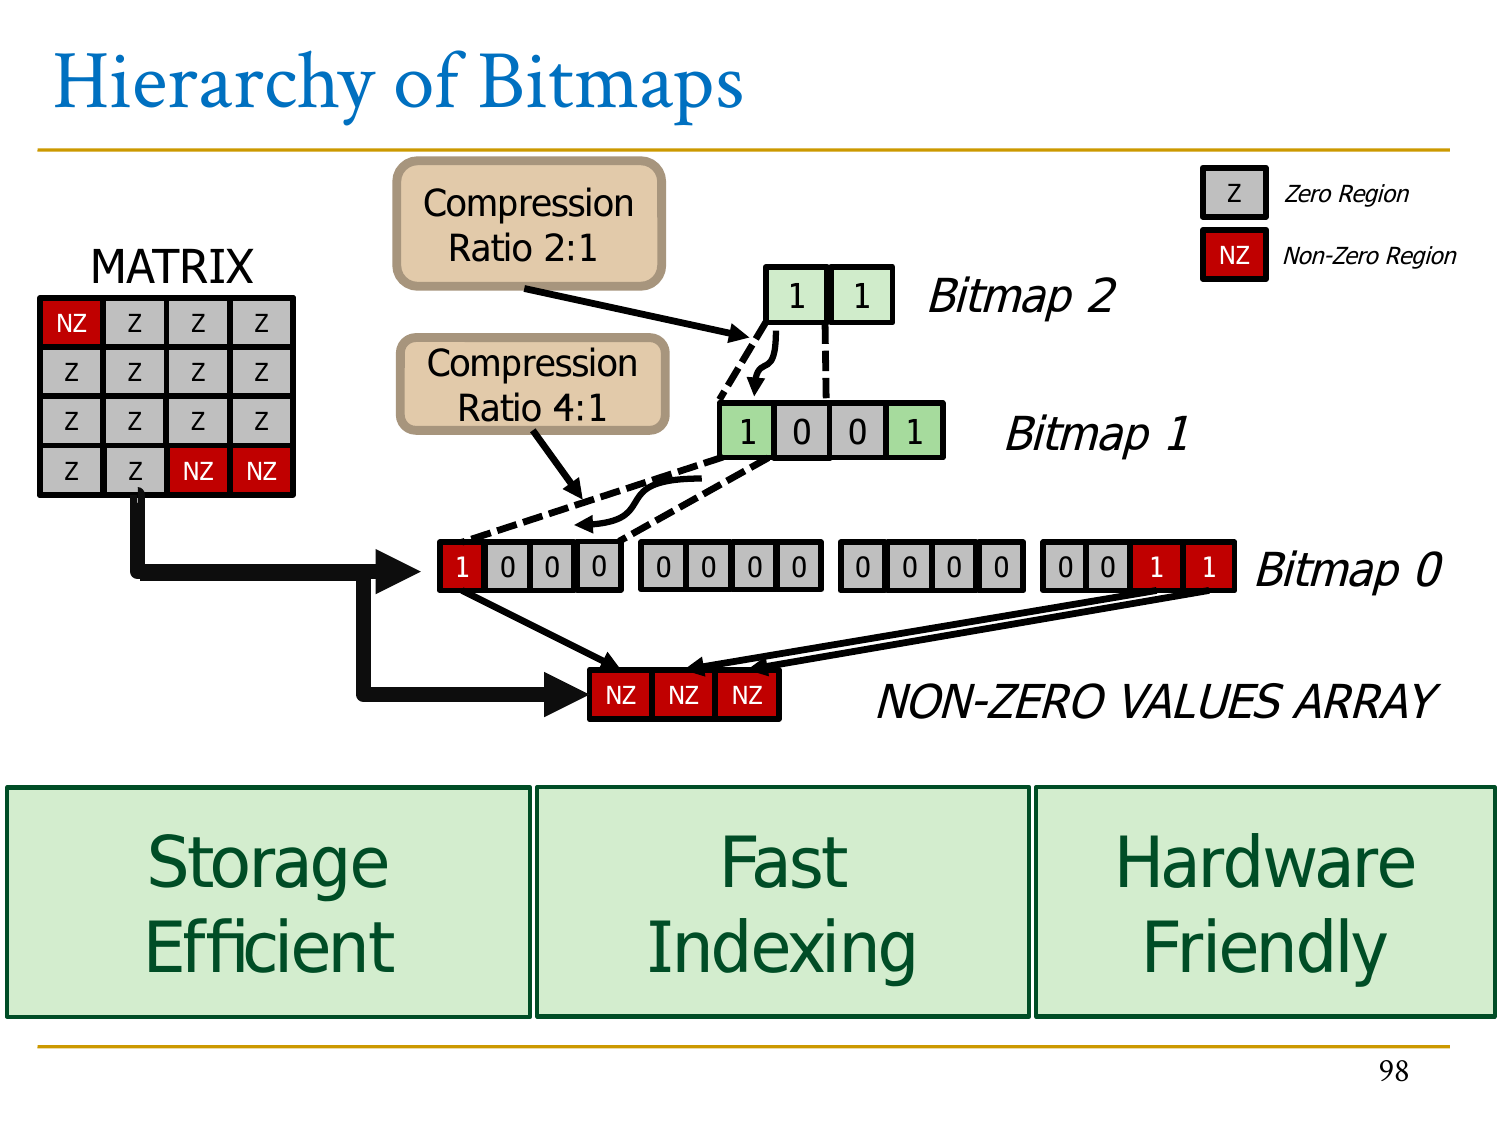

# Hierarchy of Bitmaps
Compression Ratio 2:1
Z
Zero Region
MATRIX
NZ
Non-Zero Region
Bitmap 2
1
1
Z
Z
Z
NZ

Compression Ratio 4:1
Z
Z
Z

Z
Bitmap 1
Z
Z
Z

Z
1
0
1
0
Z
Z
NZ
NZ

Bitmap 0
0
0
0
1
0
0
0
0
0
0
1
1
0
0
0
0
NON-ZERO VALUES ARRAY
NZ
NZ
NZ
Fast
Indexing
Hardware
Friendly
Storage
Efficient
98